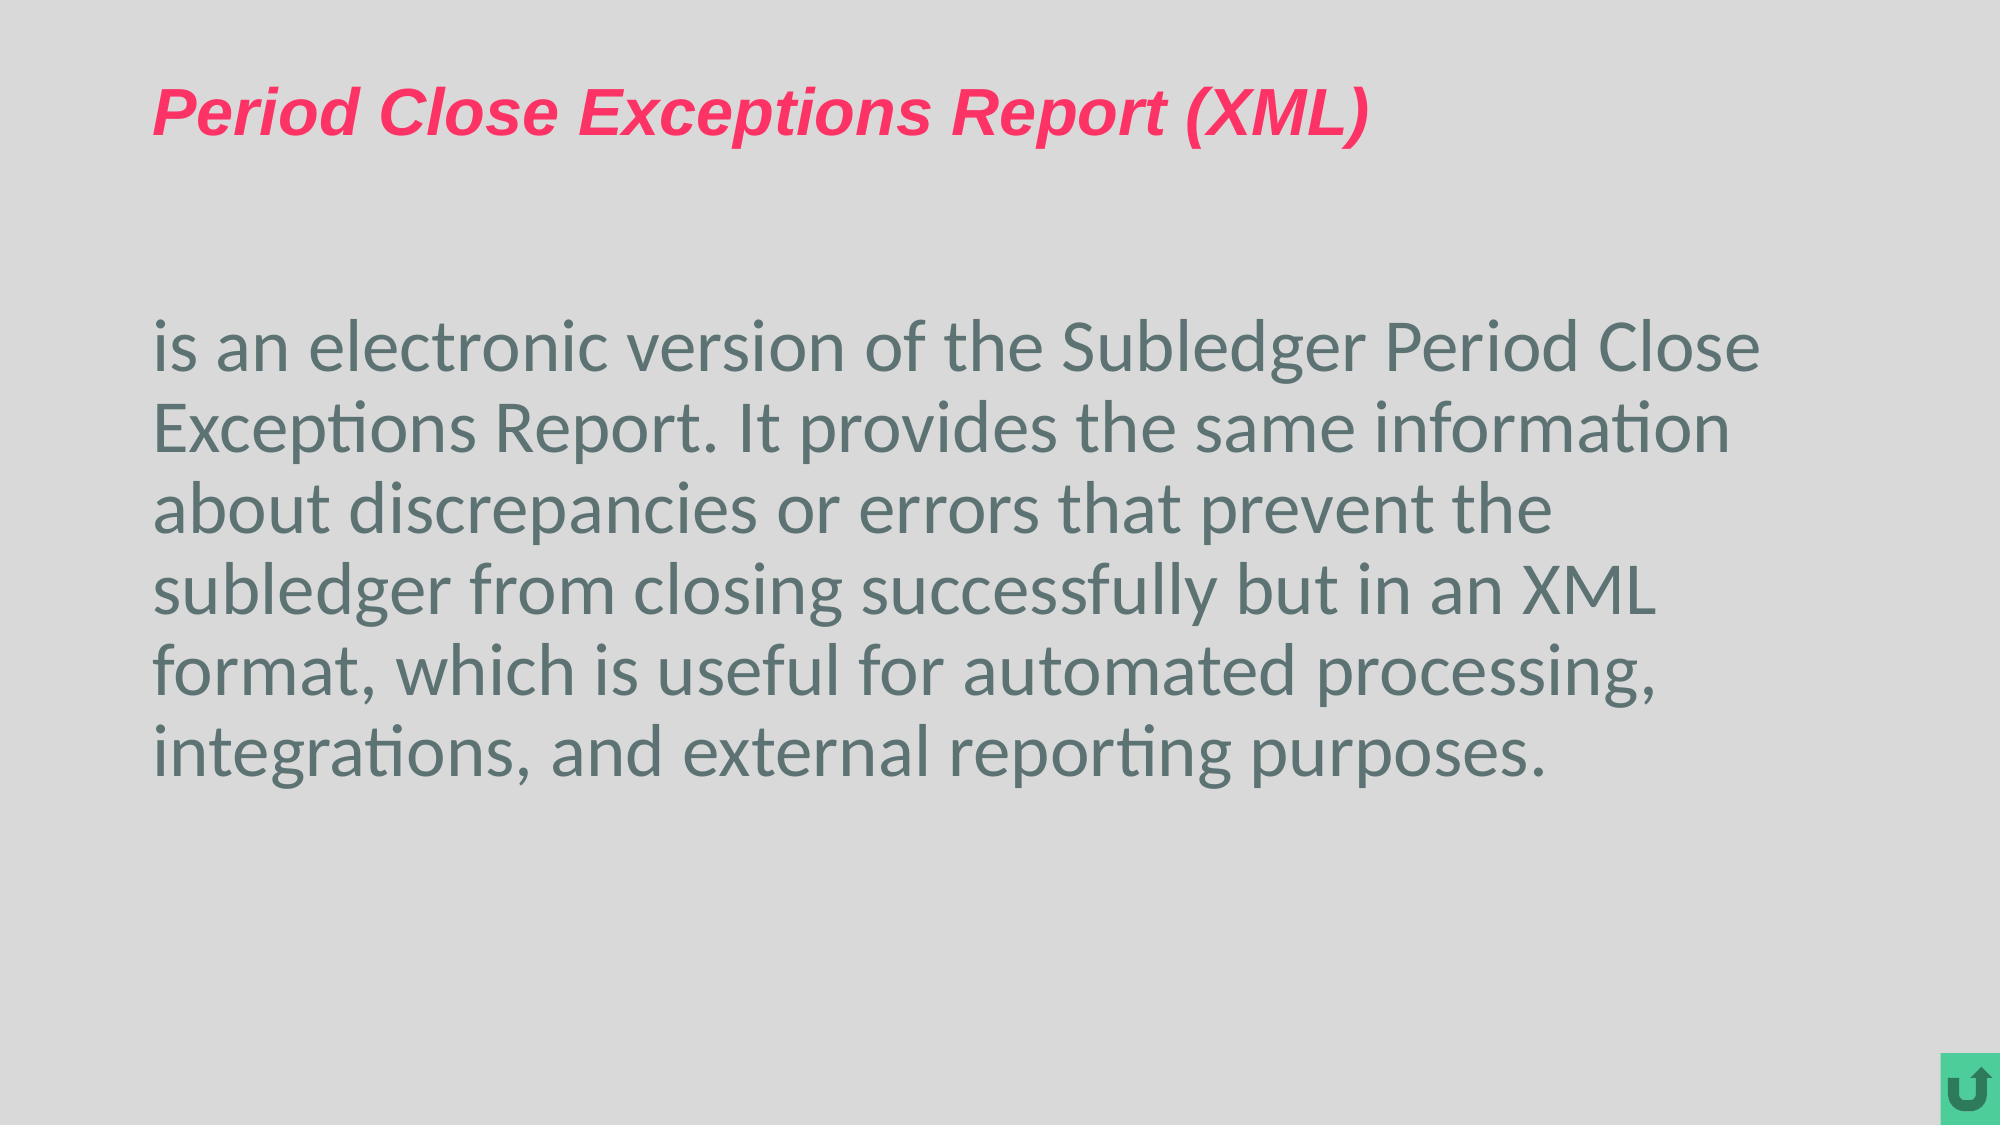

# Period Close Exceptions Report (XML)
is an electronic version of the Subledger Period Close Exceptions Report. It provides the same information about discrepancies or errors that prevent the subledger from closing successfully but in an XML format, which is useful for automated processing, integrations, and external reporting purposes.